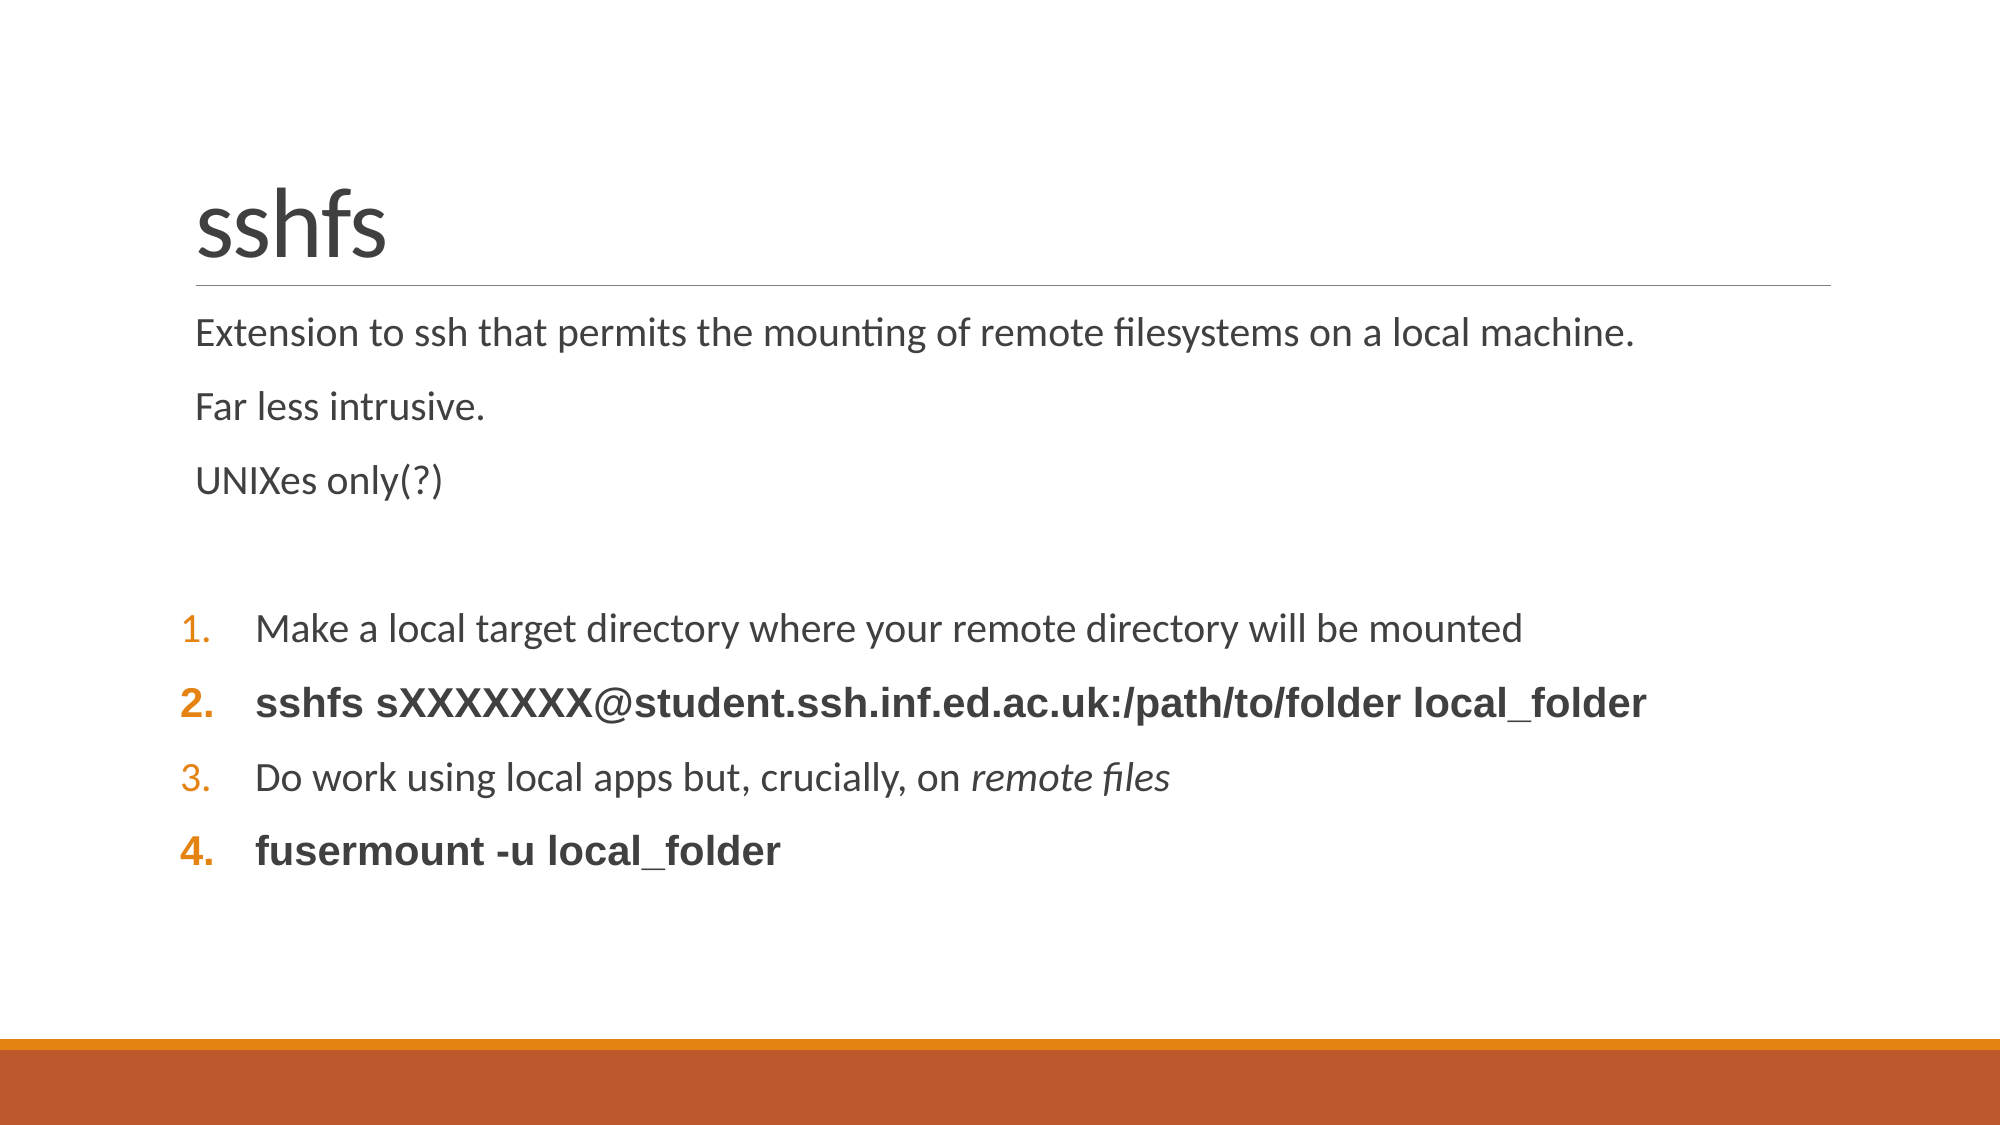

# sshfs
Extension to ssh that permits the mounting of remote filesystems on a local machine.
Far less intrusive.
UNIXes only(?)

Make a local target directory where your remote directory will be mounted
sshfs sXXXXXXX@student.ssh.inf.ed.ac.uk:/path/to/folder local_folder
Do work using local apps but, crucially, on remote files
fusermount -u local_folder